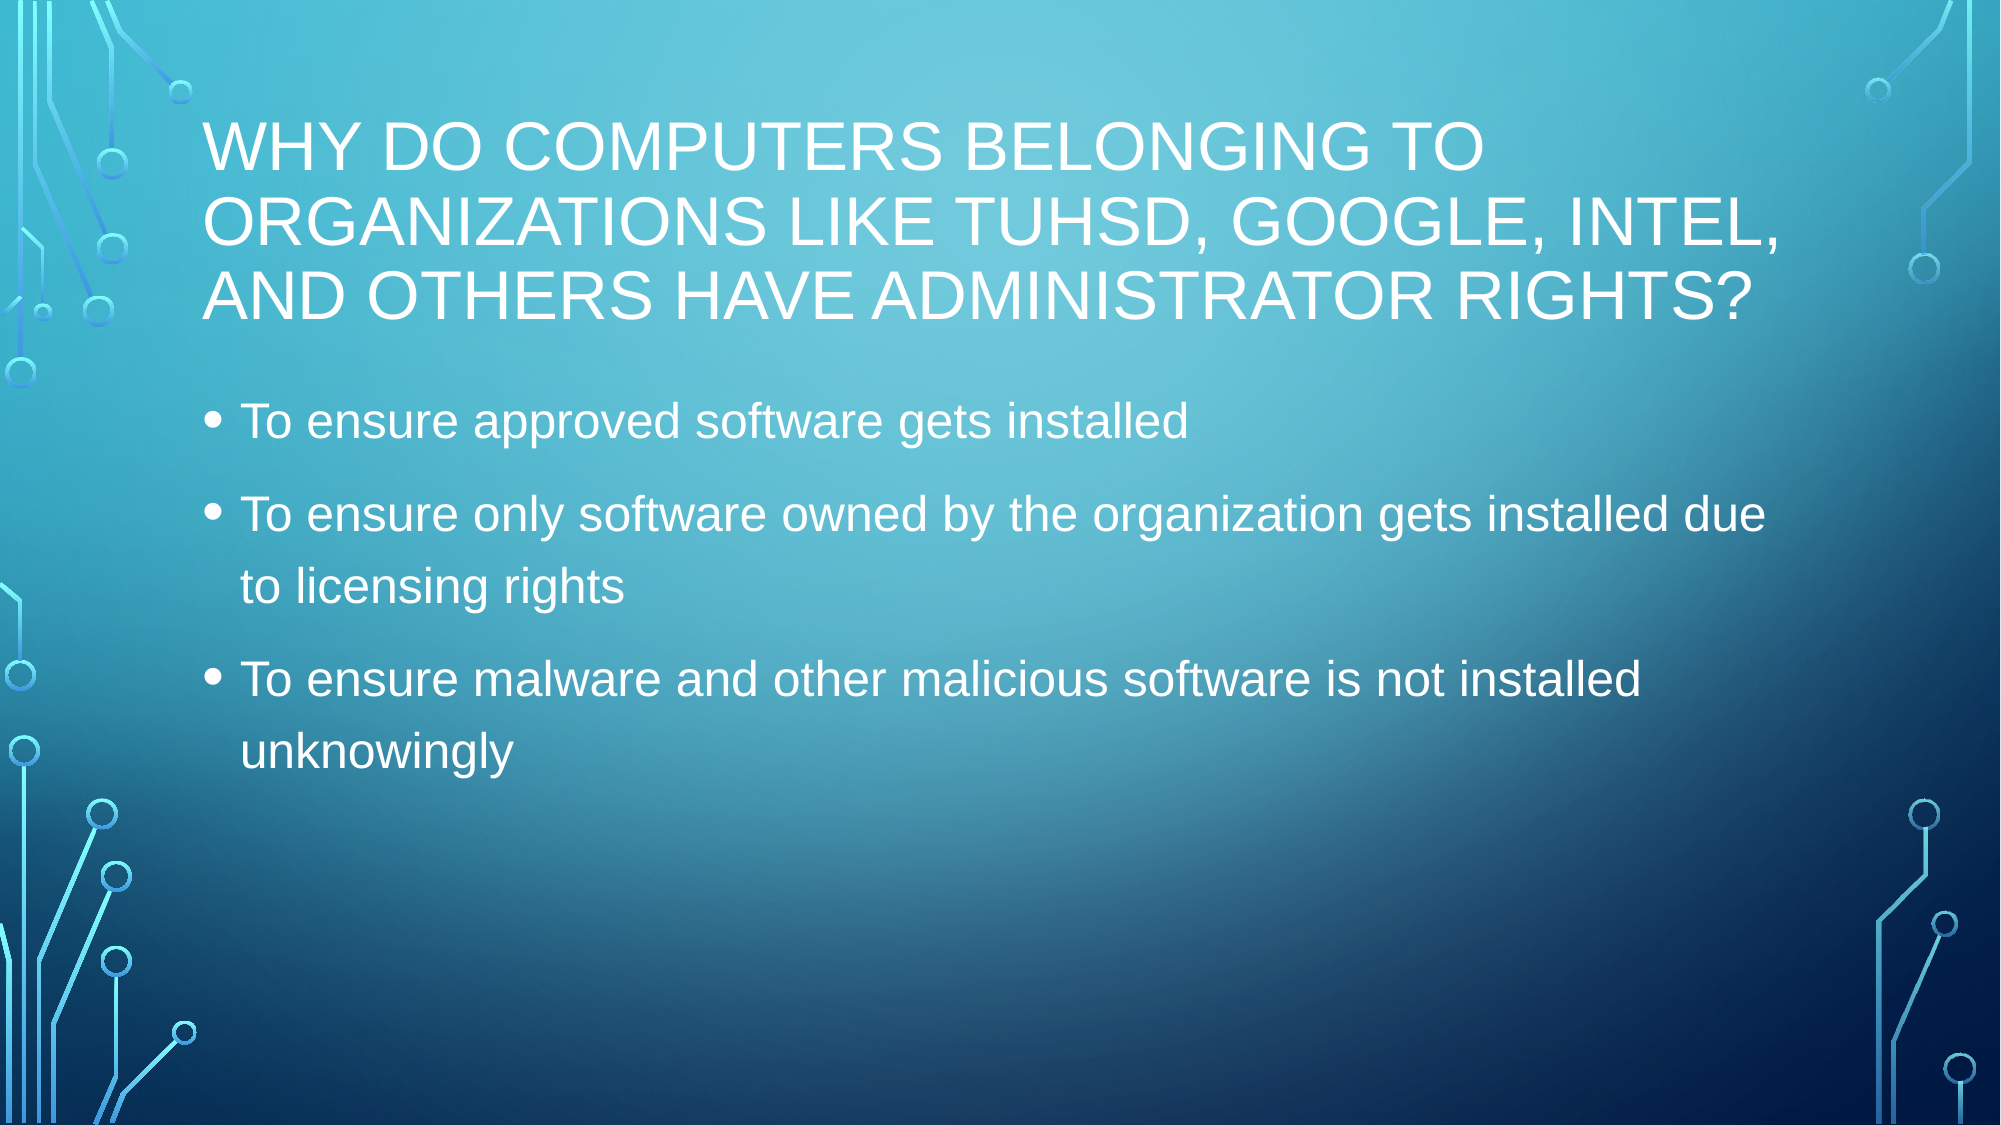

# Why do computers belonging to organizations like TUHSD, Google, intel, and others have administrator rights?
To ensure approved software gets installed
To ensure only software owned by the organization gets installed due to licensing rights
To ensure malware and other malicious software is not installed unknowingly